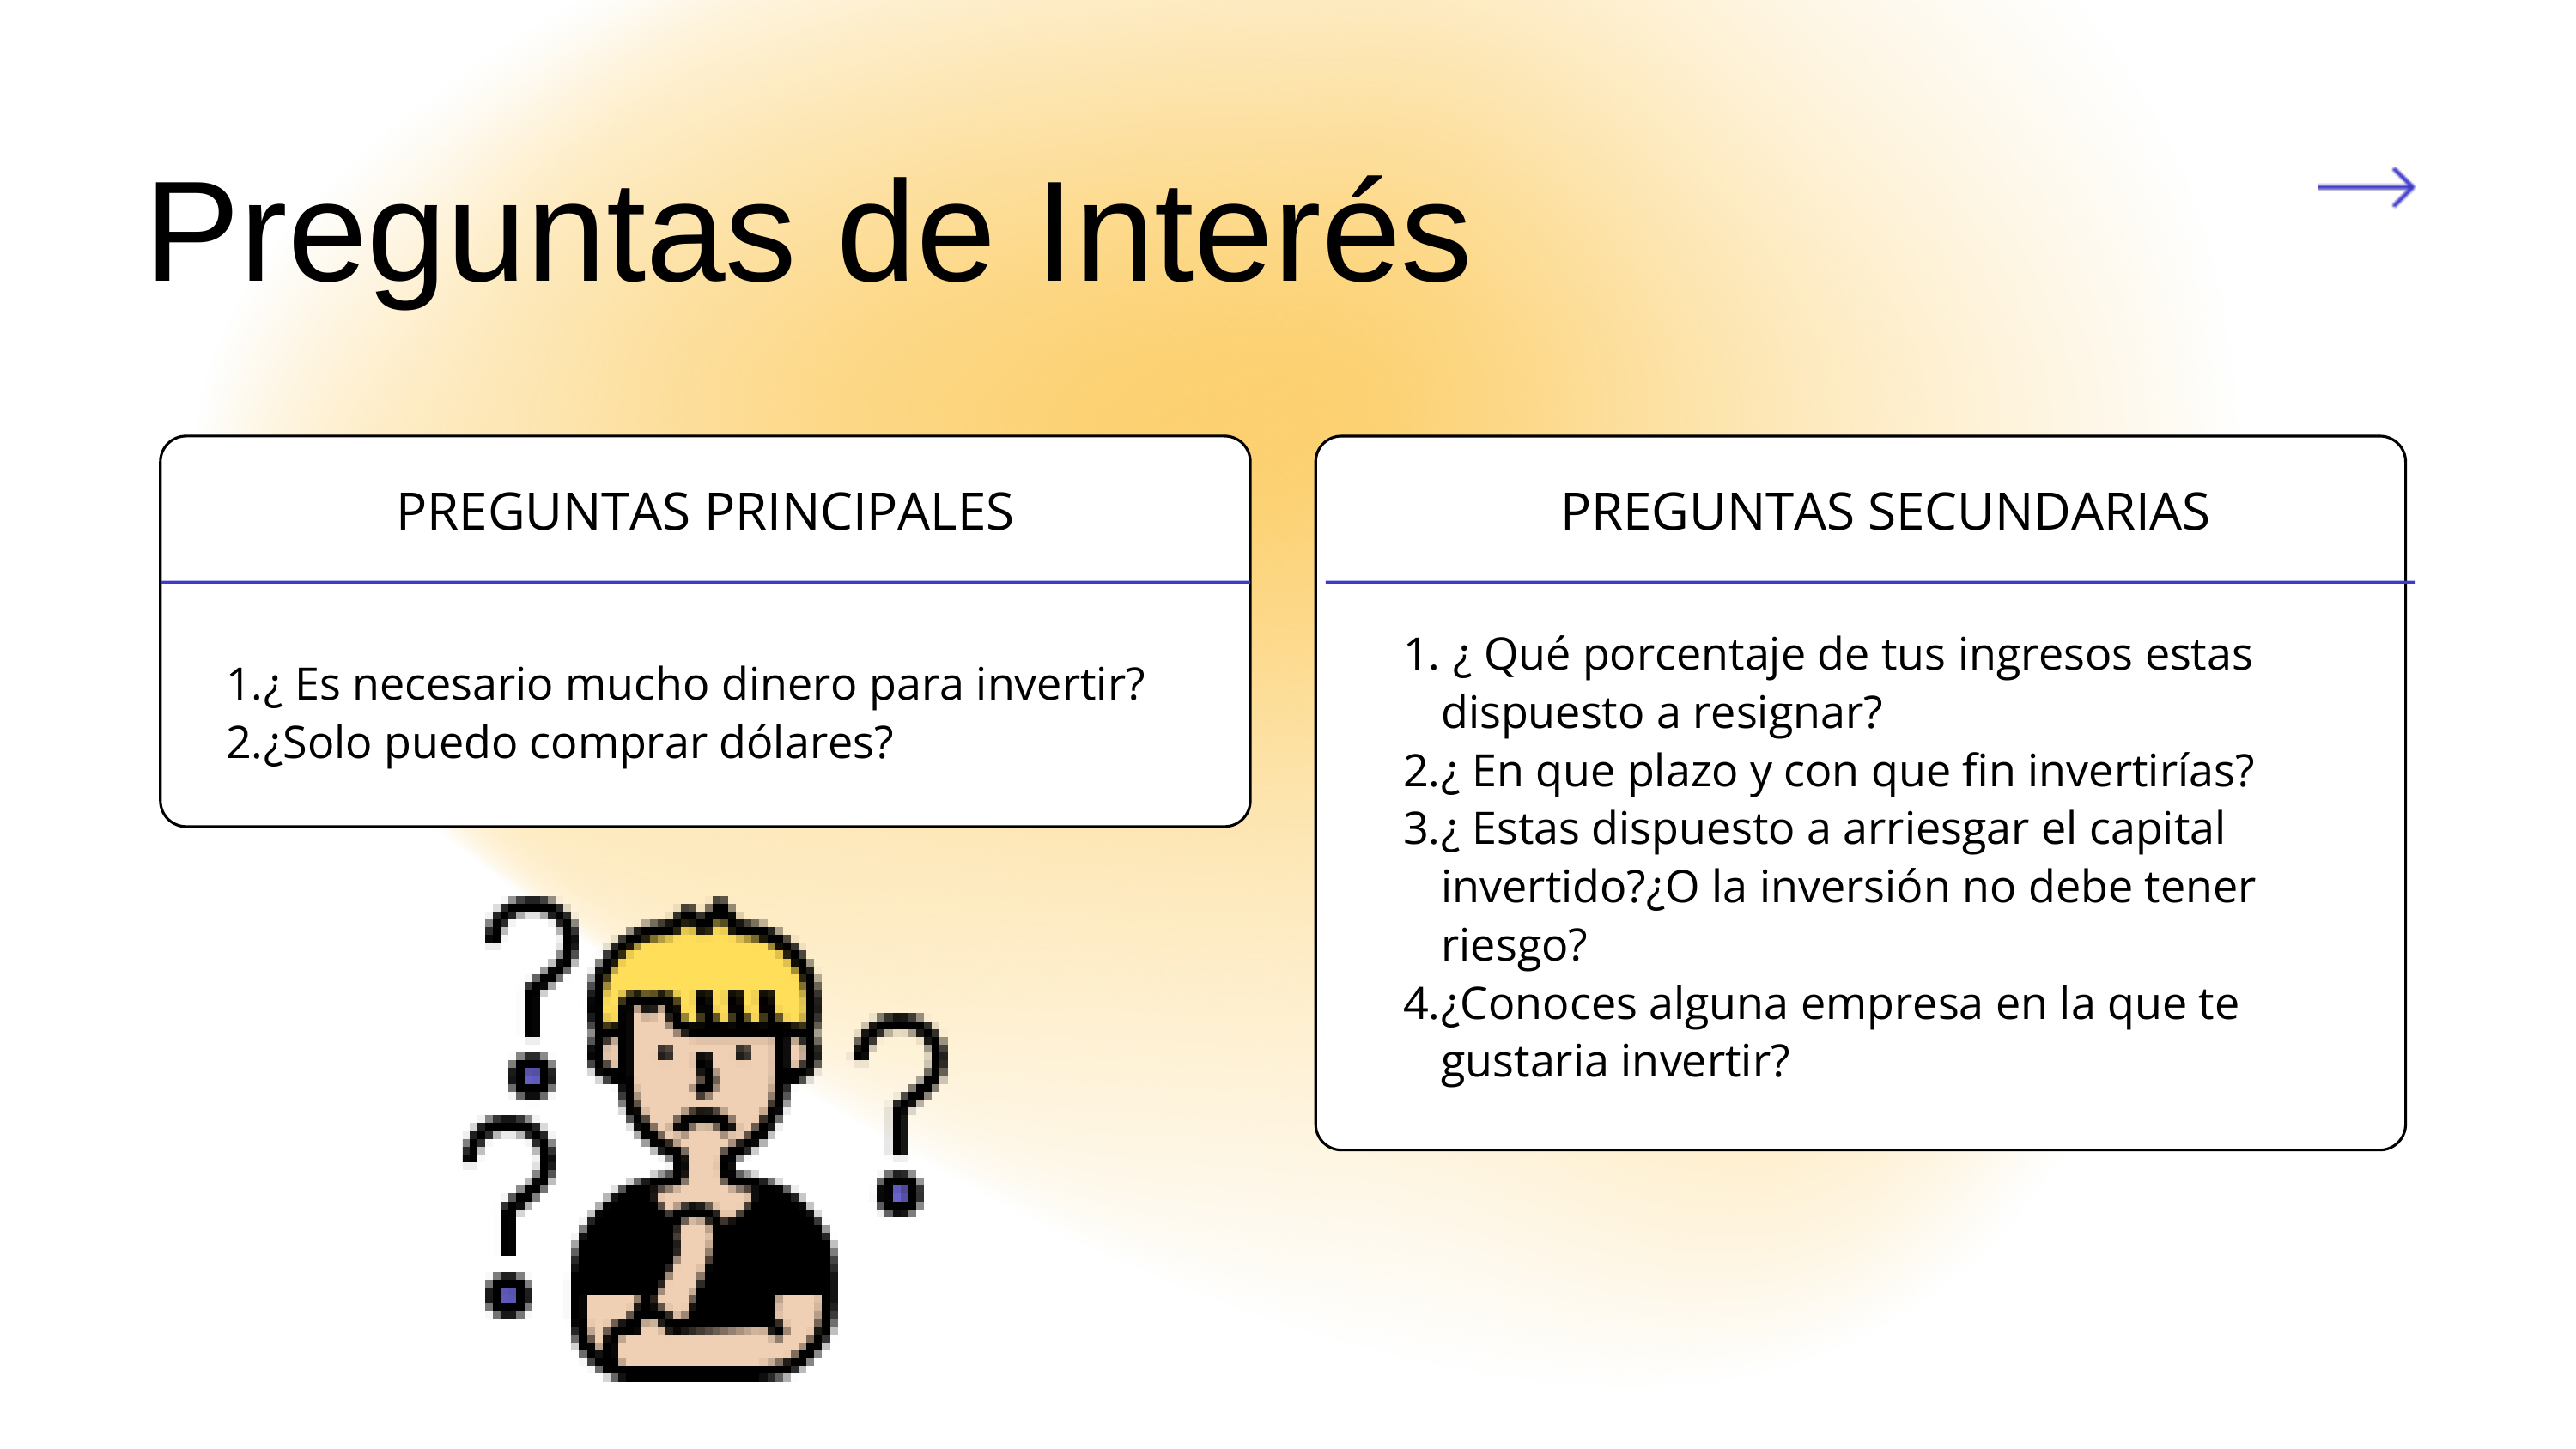

Preguntas de Interés

PREGUNTAS PRINCIPALES
PREGUNTAS SECUNDARIAS

 ¿ Qué porcentaje de tus ingresos estas dispuesto a resignar?
¿ En que plazo y con que fin invertirías?
¿ Estas dispuesto a arriesgar el capital invertido?¿O la inversión no debe tener riesgo?
¿Conoces alguna empresa en la que te gustaria invertir?
¿ Es necesario mucho dinero para invertir?
¿Solo puedo comprar dólares?